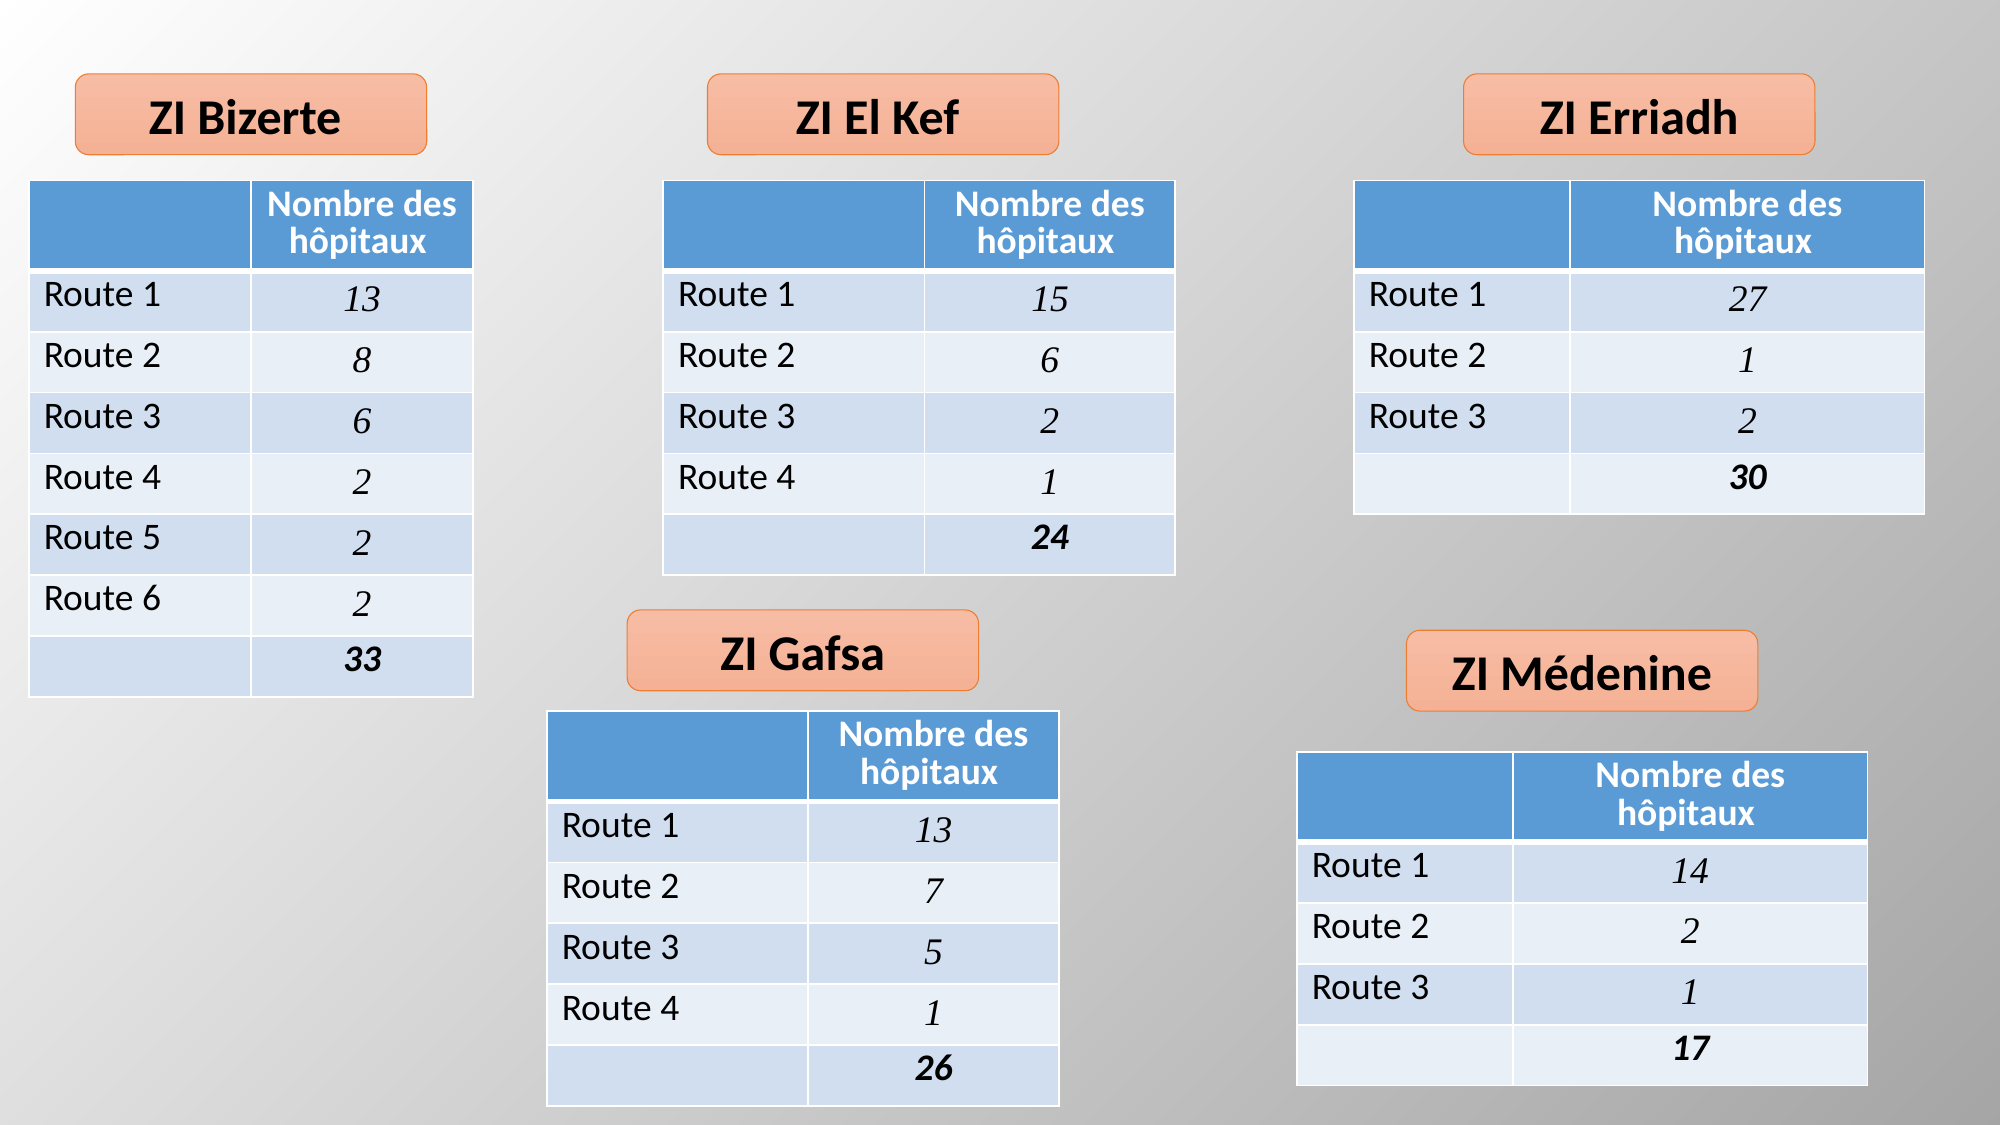

ZI Erriadh
ZI Bizerte
ZI El Kef
|  | Nombre des hôpitaux |
| --- | --- |
| Route 1 | 13 |
| Route 2 | 8 |
| Route 3 | 6 |
| Route 4 | 2 |
| Route 5 | 2 |
| Route 6 | 2 |
|  | 33 |
|  | Nombre des hôpitaux |
| --- | --- |
| Route 1 | 15 |
| Route 2 | 6 |
| Route 3 | 2 |
| Route 4 | 1 |
|  | 24 |
|  | Nombre des hôpitaux |
| --- | --- |
| Route 1 | 27 |
| Route 2 | 1 |
| Route 3 | 2 |
|  | 30 |
ZI Gafsa
ZI Médenine
|  | Nombre des hôpitaux |
| --- | --- |
| Route 1 | 13 |
| Route 2 | 7 |
| Route 3 | 5 |
| Route 4 | 1 |
|  | 26 |
|  | Nombre des hôpitaux |
| --- | --- |
| Route 1 | 14 |
| Route 2 | 2 |
| Route 3 | 1 |
|  | 17 |